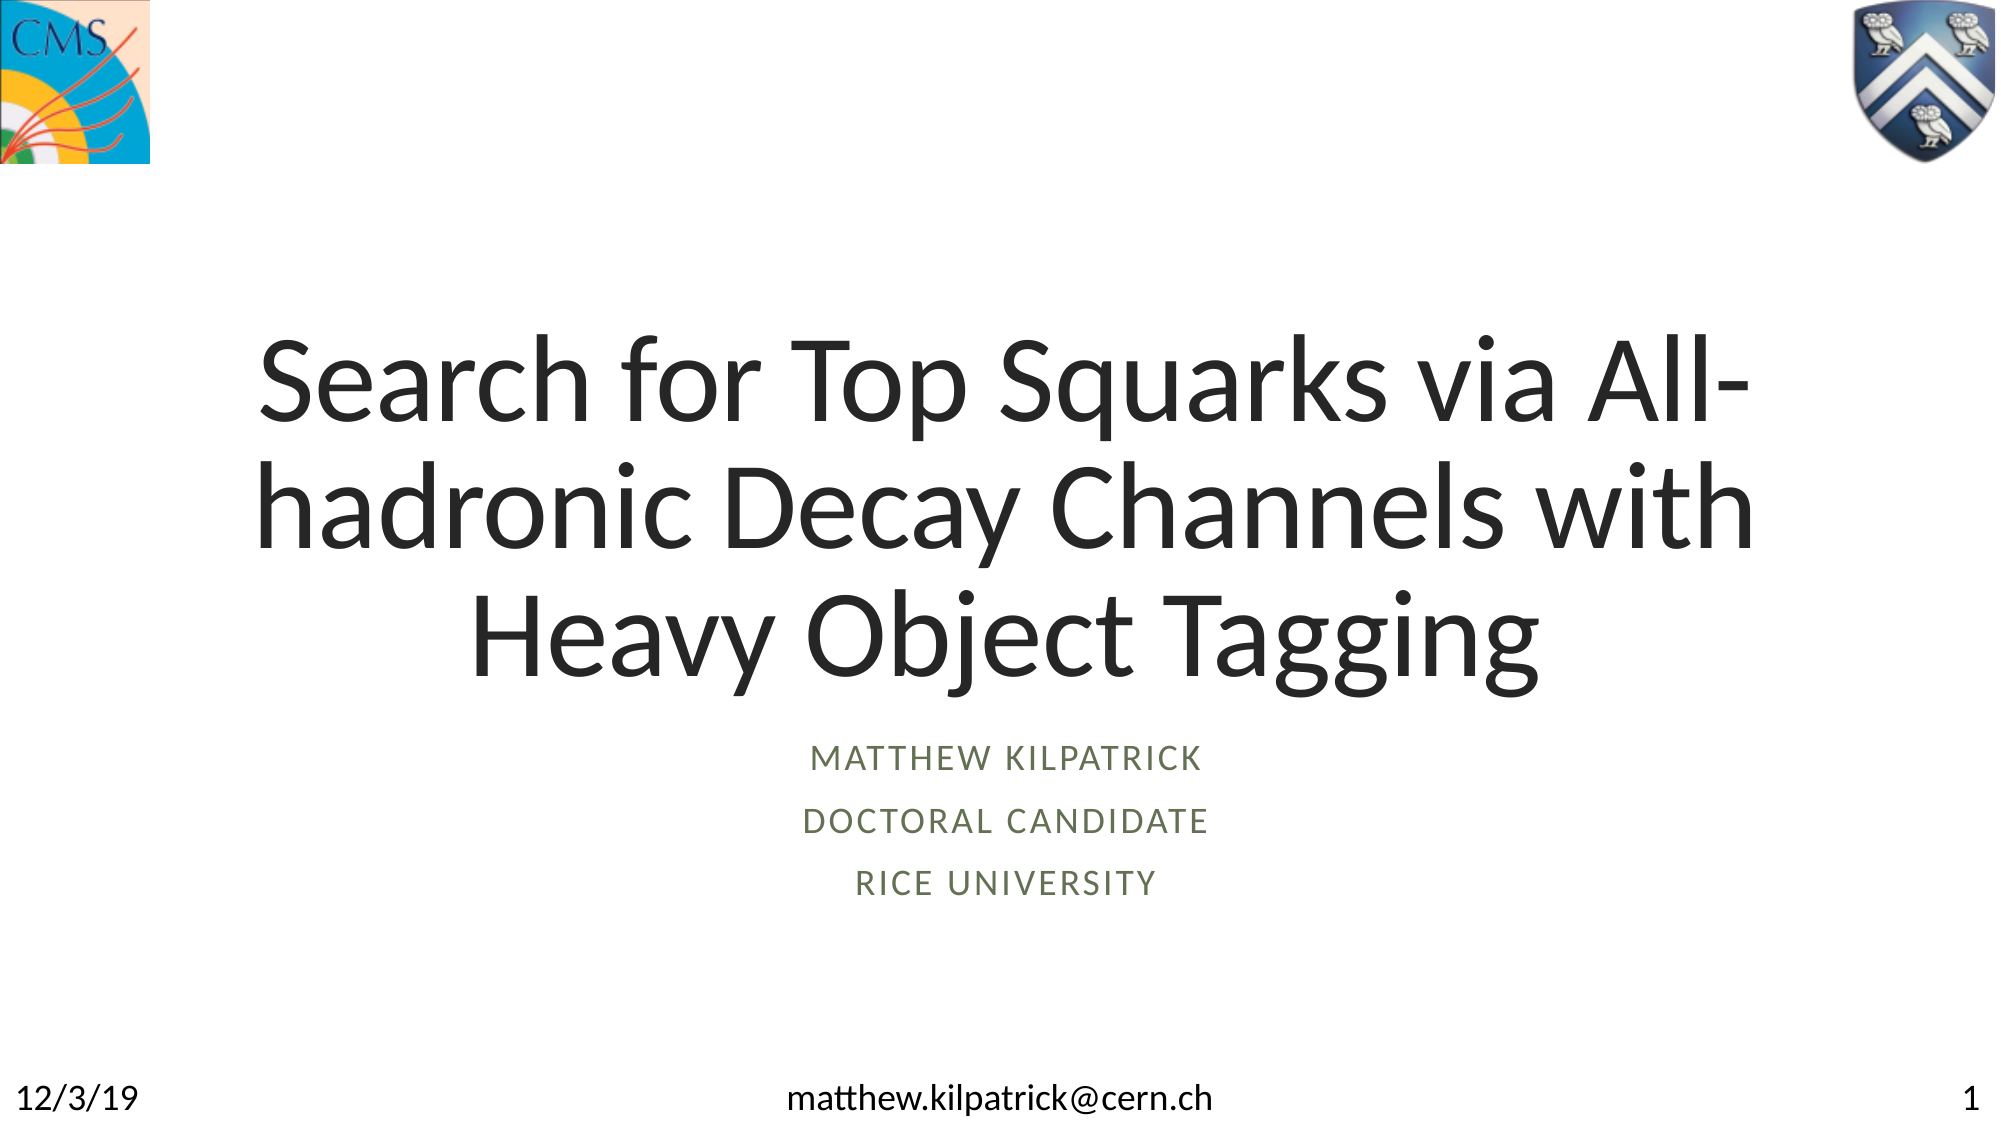

# Search for Top Squarks via All-hadronic Decay Channels with Heavy Object Tagging
Matthew Kilpatrick
Doctoral Candidate
Rice University
1
12/3/19
matthew.kilpatrick@cern.ch